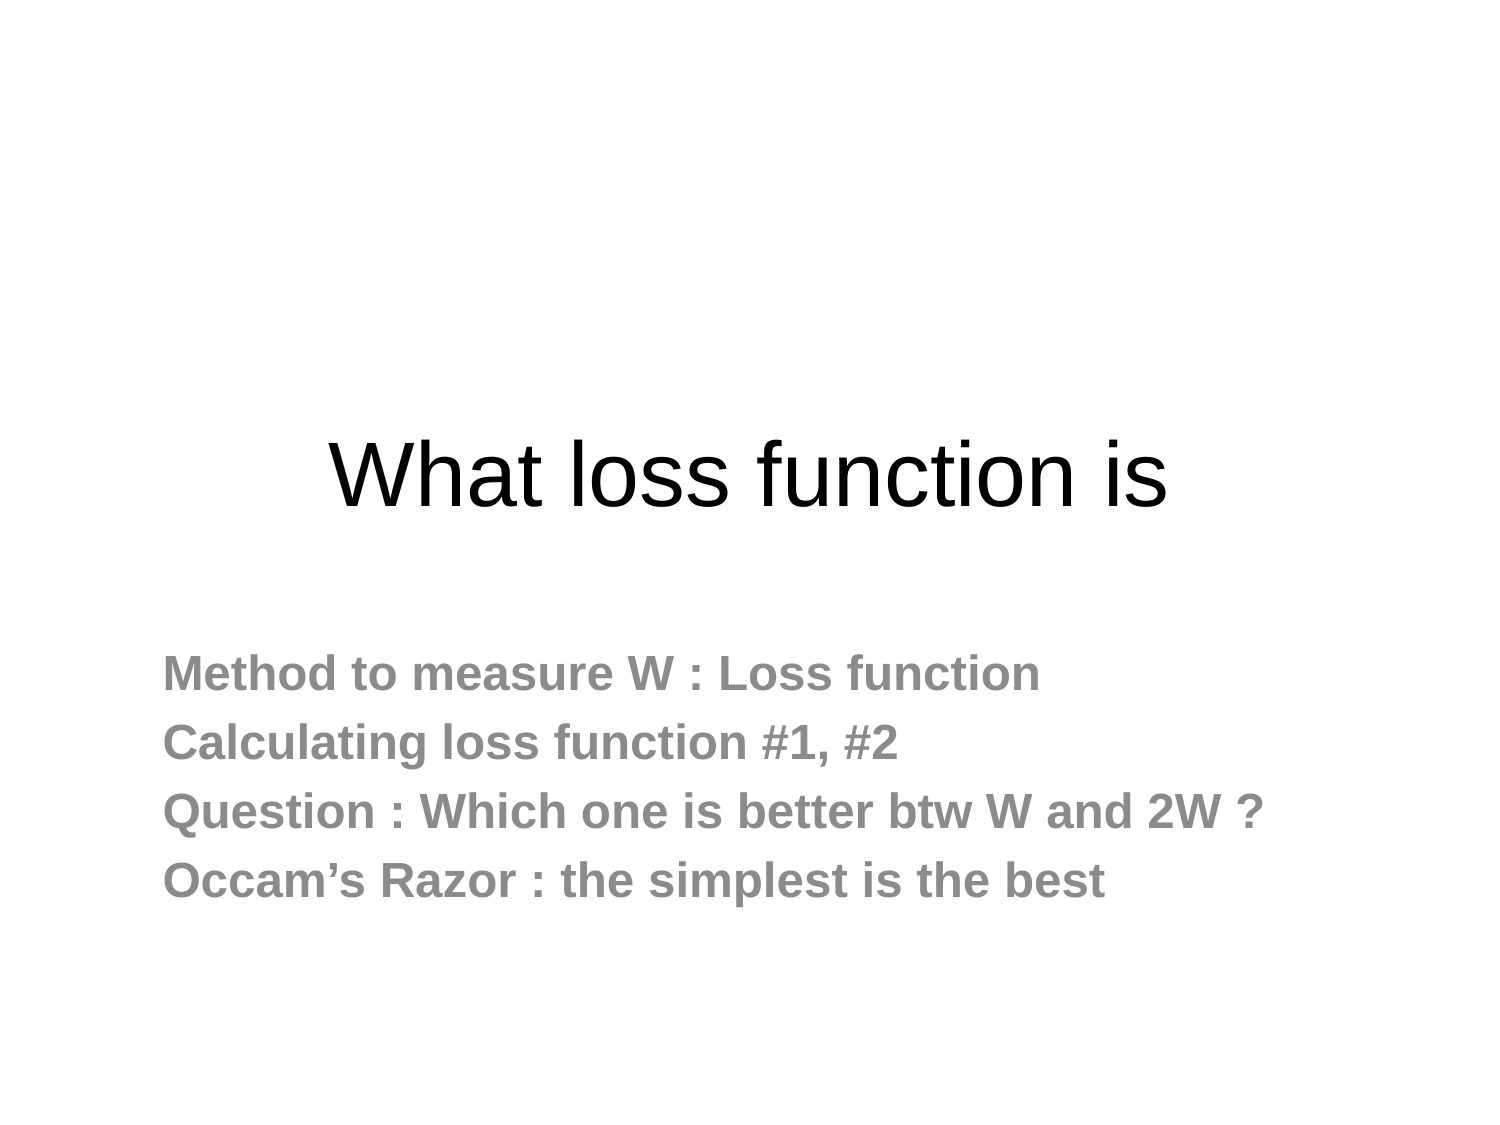

# What loss function is
Method to measure W : Loss function
Calculating loss function #1, #2
Question : Which one is better btw W and 2W ?
Occam’s Razor : the simplest is the best